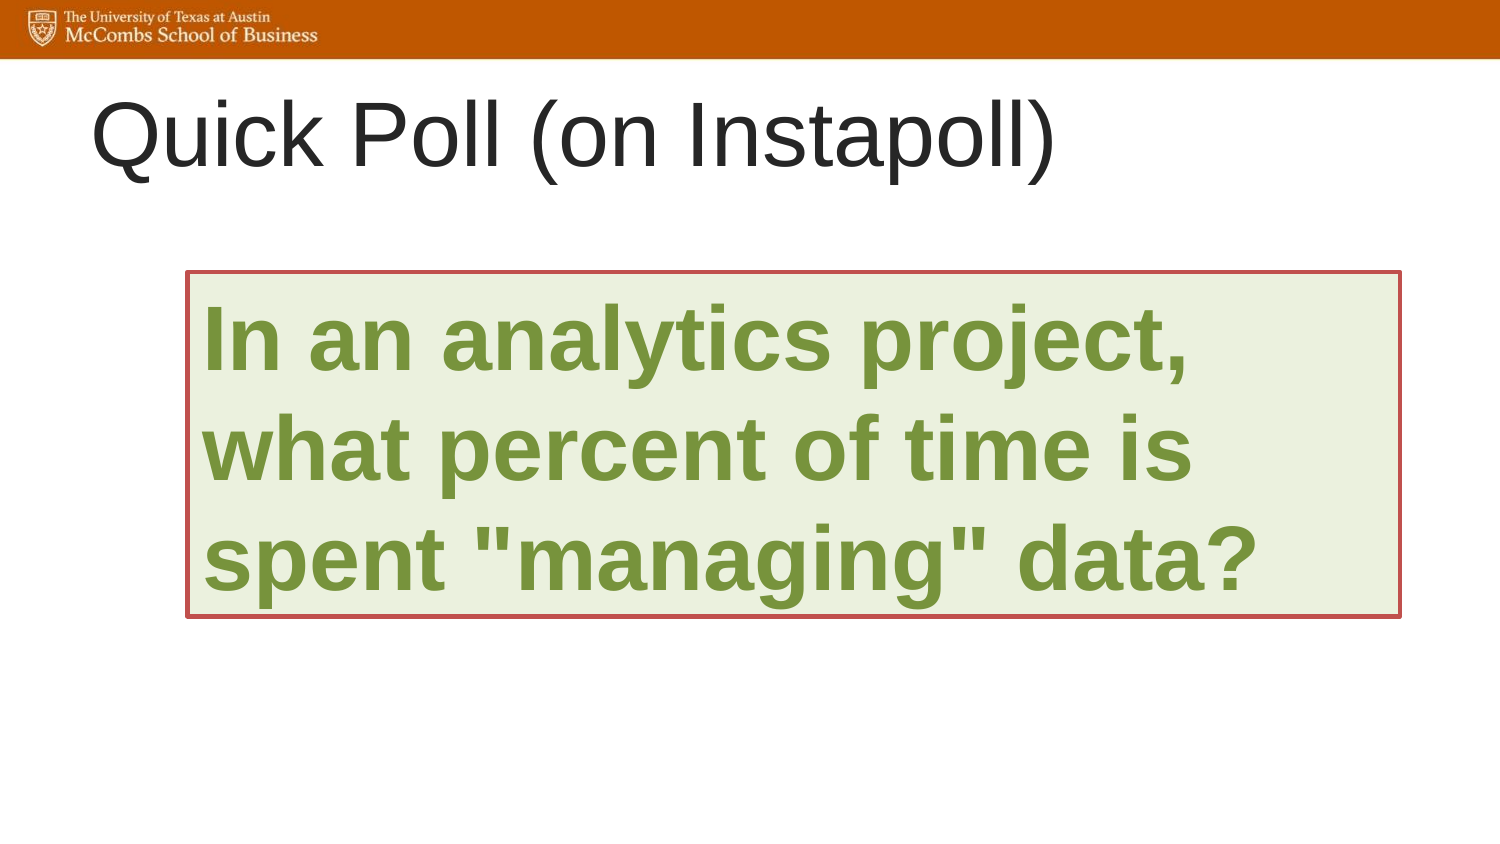

# Quick Poll (on Instapoll)
In an analytics project, what percent of time is spent "managing" data?